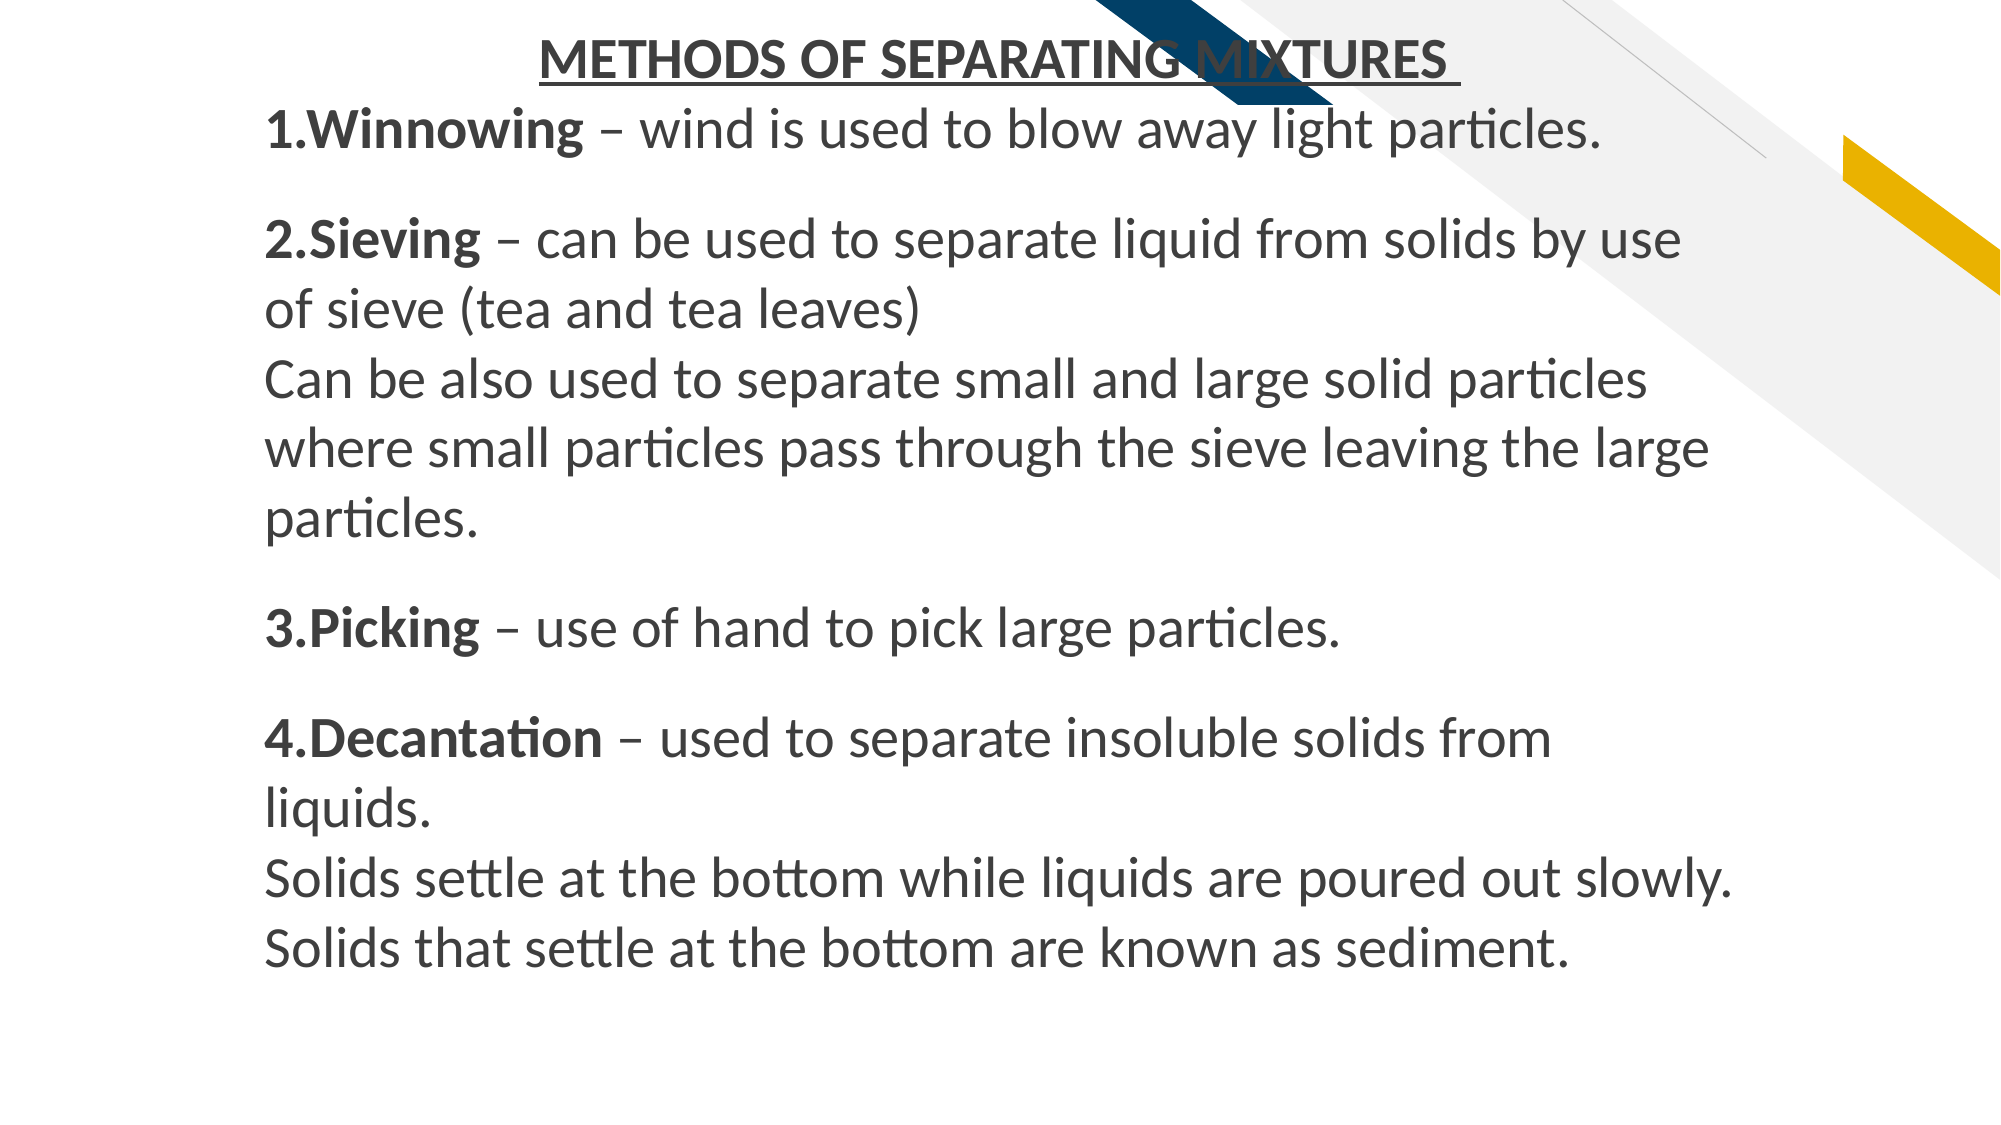

METHODS OF SEPARATING MIXTURES
1.Winnowing – wind is used to blow away light particles.

2.Sieving – can be used to separate liquid from solids by use of sieve (tea and tea leaves)
Can be also used to separate small and large solid particles where small particles pass through the sieve leaving the large particles.

3.Picking – use of hand to pick large particles.

4.Decantation – used to separate insoluble solids from liquids.
Solids settle at the bottom while liquids are poured out slowly.
Solids that settle at the bottom are known as sediment.